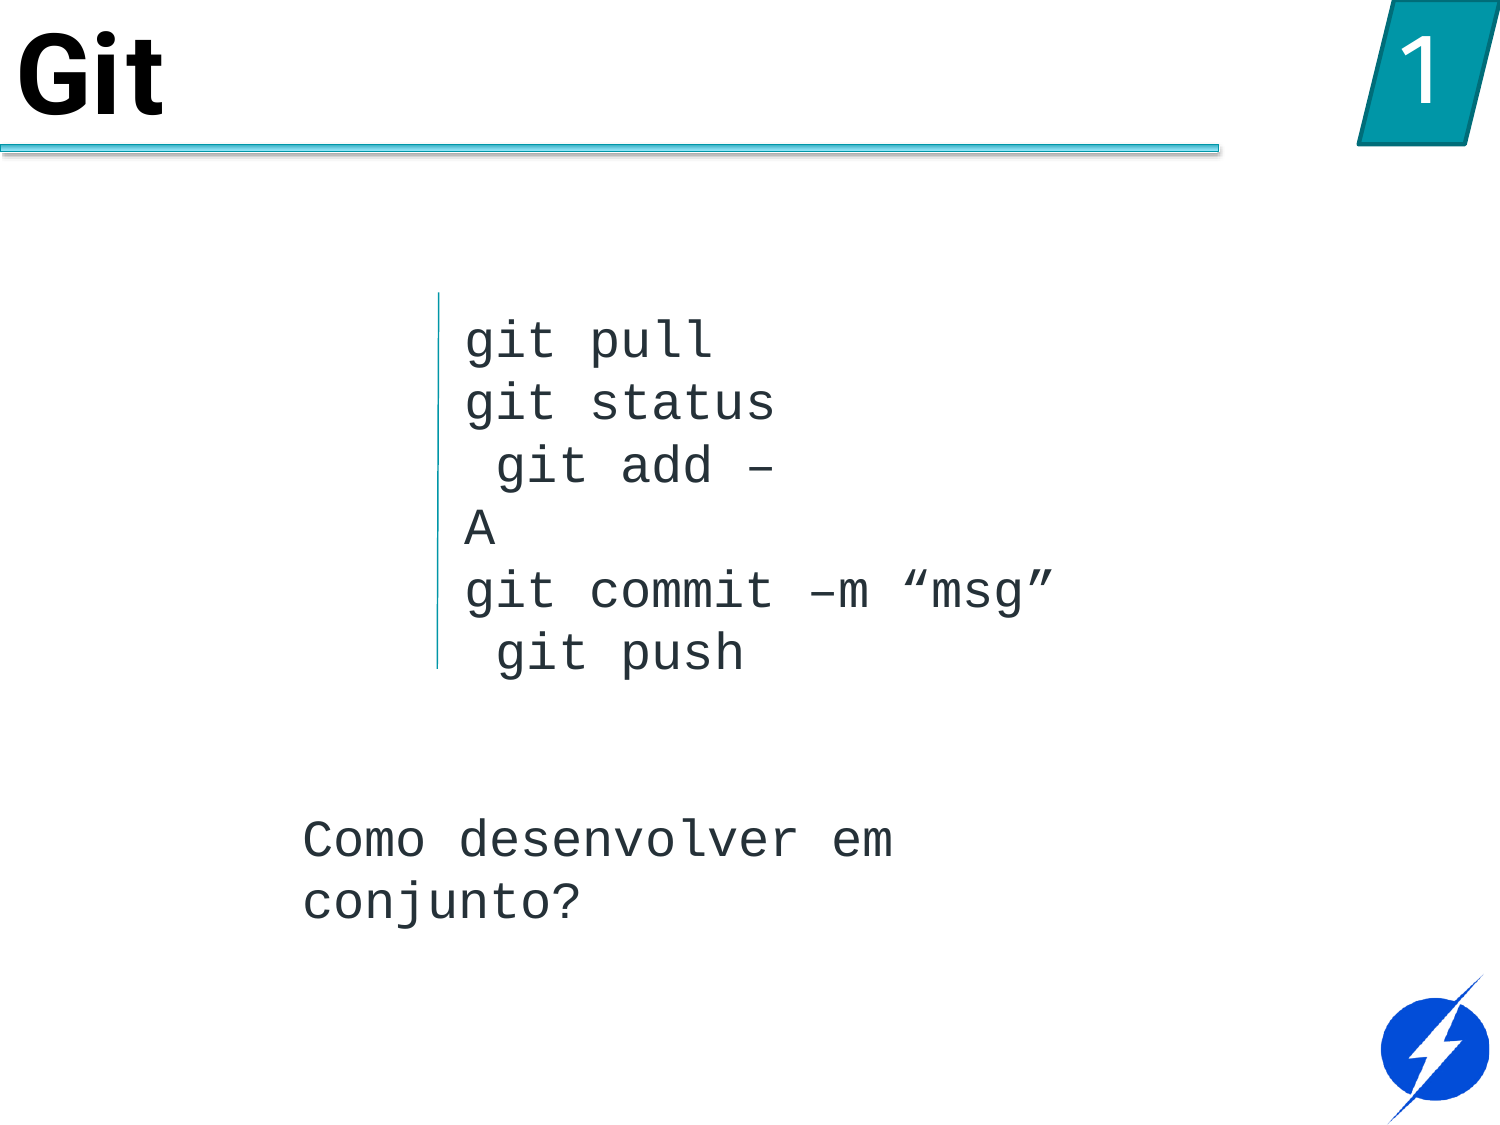

# Git
1

git pull  git status  git add –A
git commit –m “msg”  git push

Como desenvolver em conjunto?